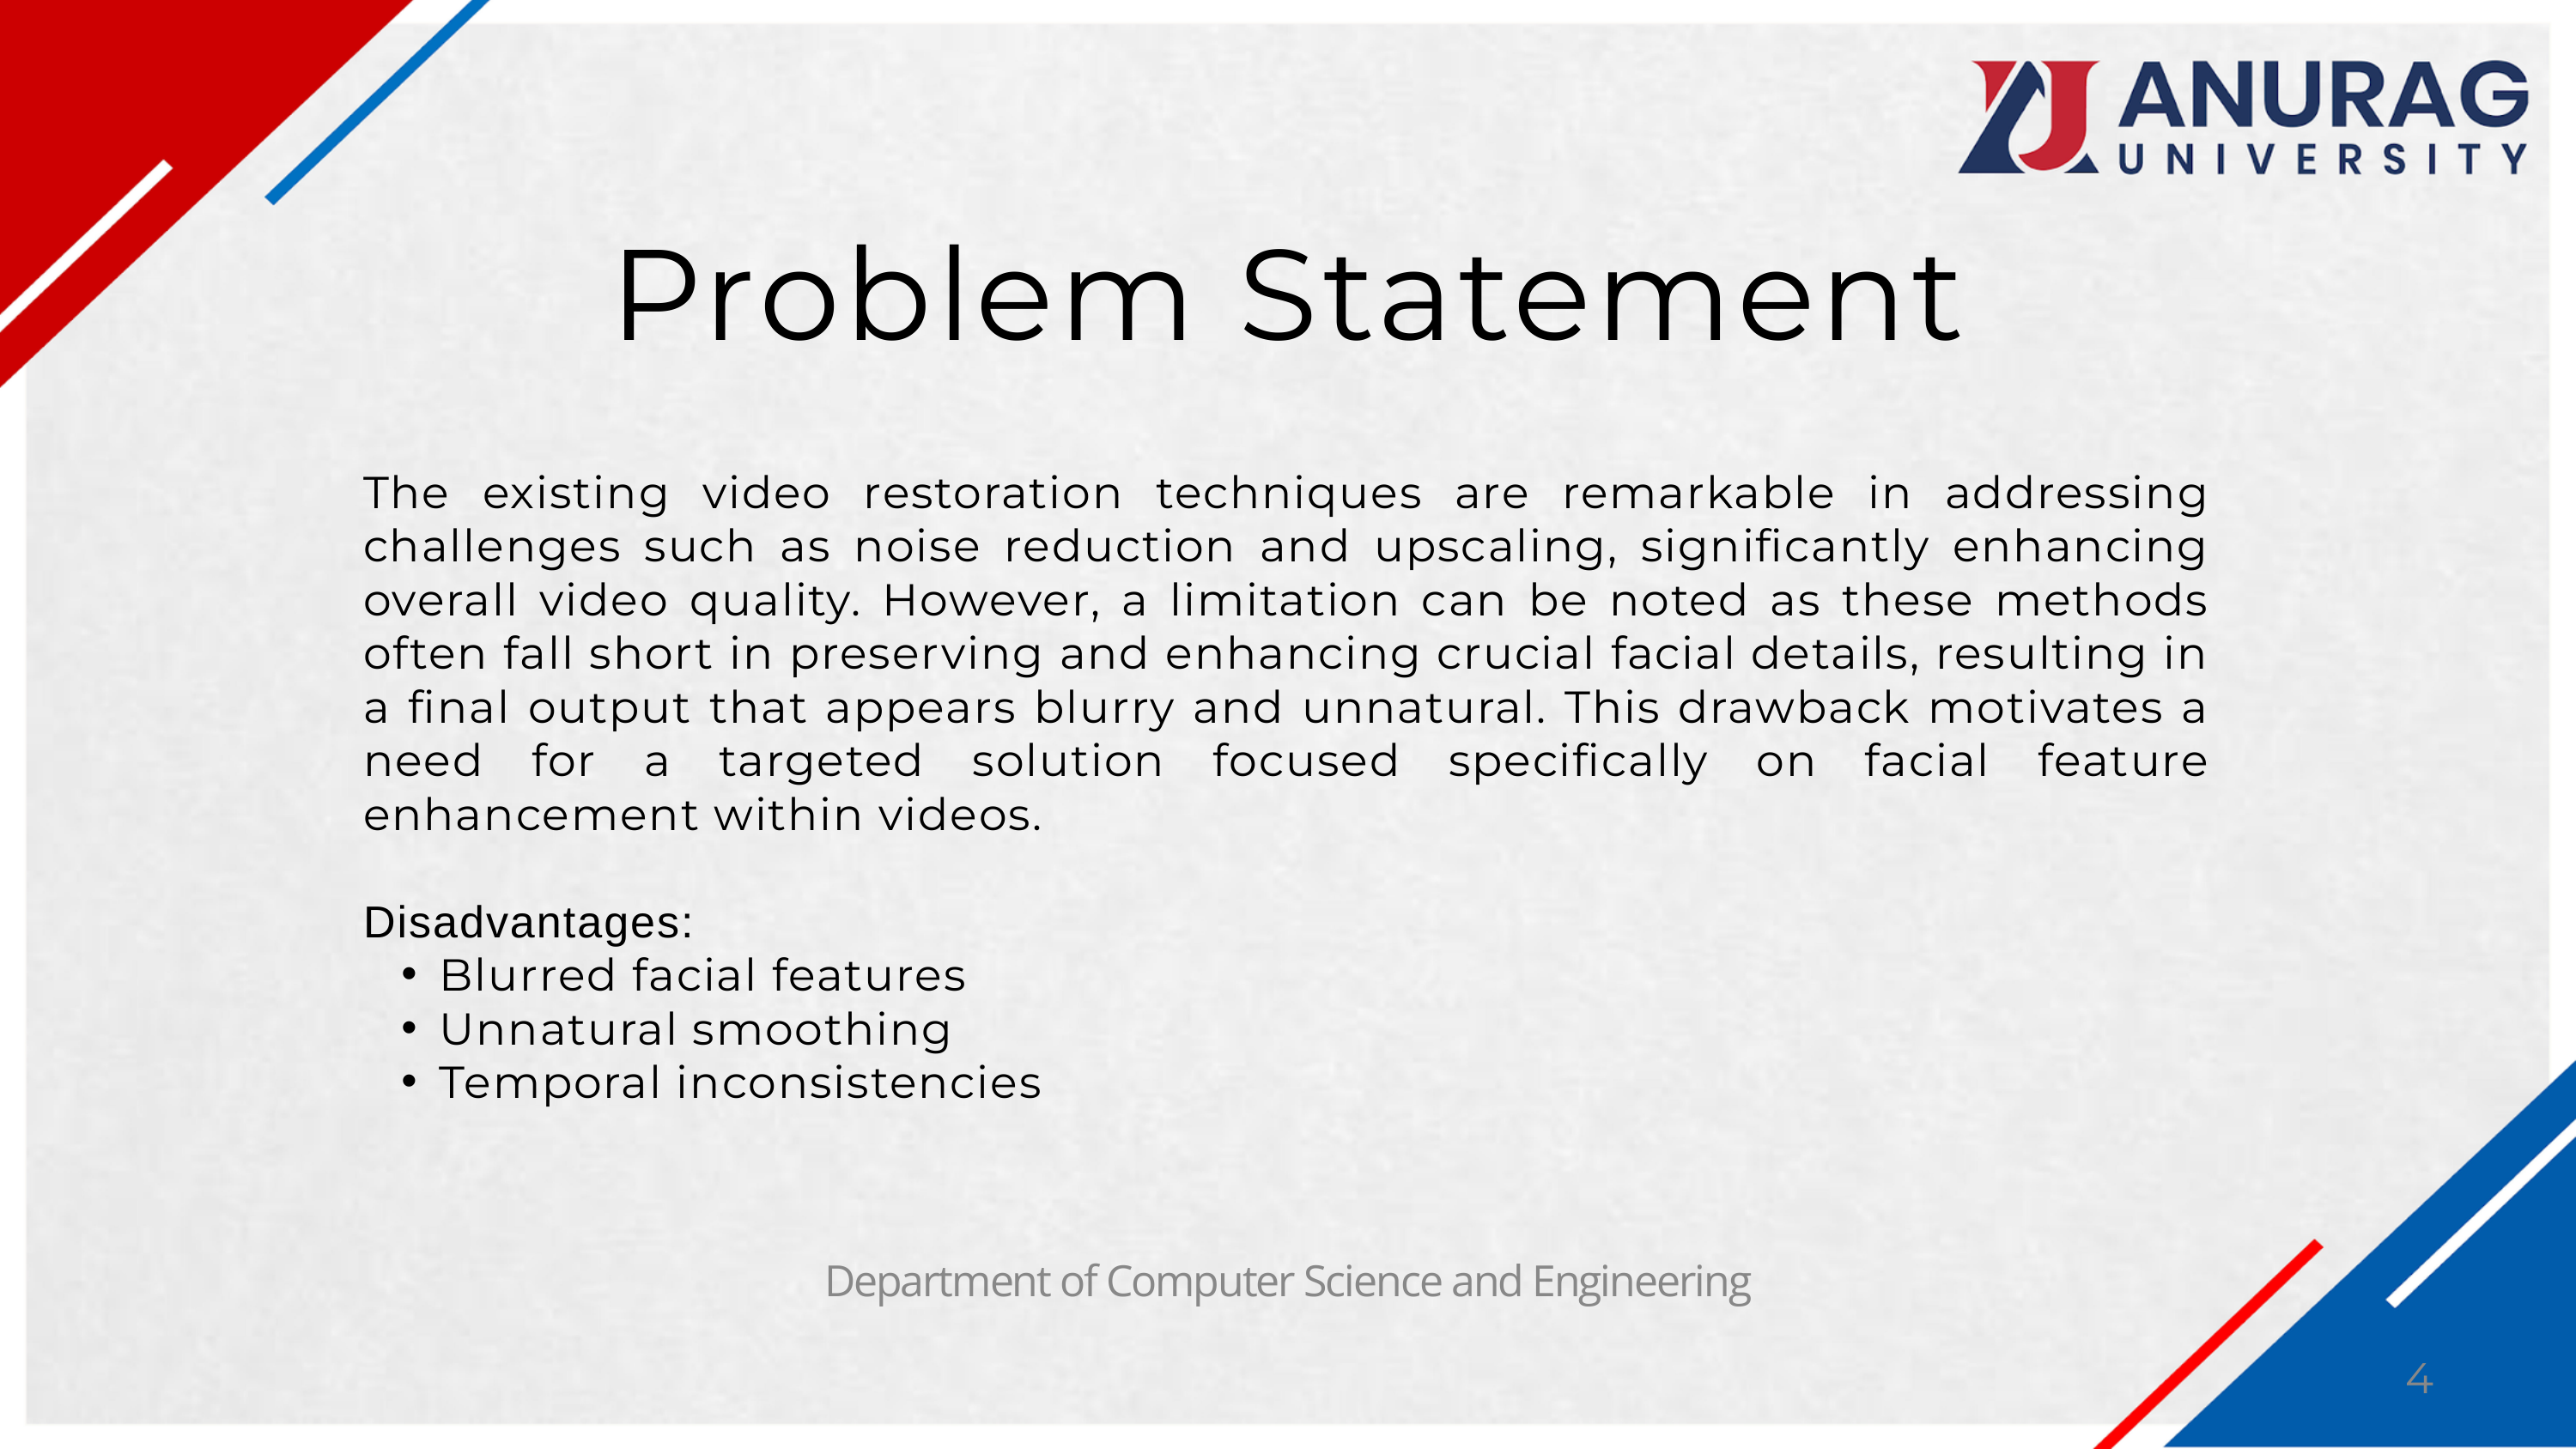

Problem Statement
The existing video restoration techniques are remarkable in addressing challenges such as noise reduction and upscaling, significantly enhancing overall video quality. However, a limitation can be noted as these methods often fall short in preserving and enhancing crucial facial details, resulting in a final output that appears blurry and unnatural. This drawback motivates a need for a targeted solution focused specifically on facial feature enhancement within videos.

Disadvantages:
Blurred facial features
Unnatural smoothing
Temporal inconsistencies
Department of Computer Science and Engineering
4